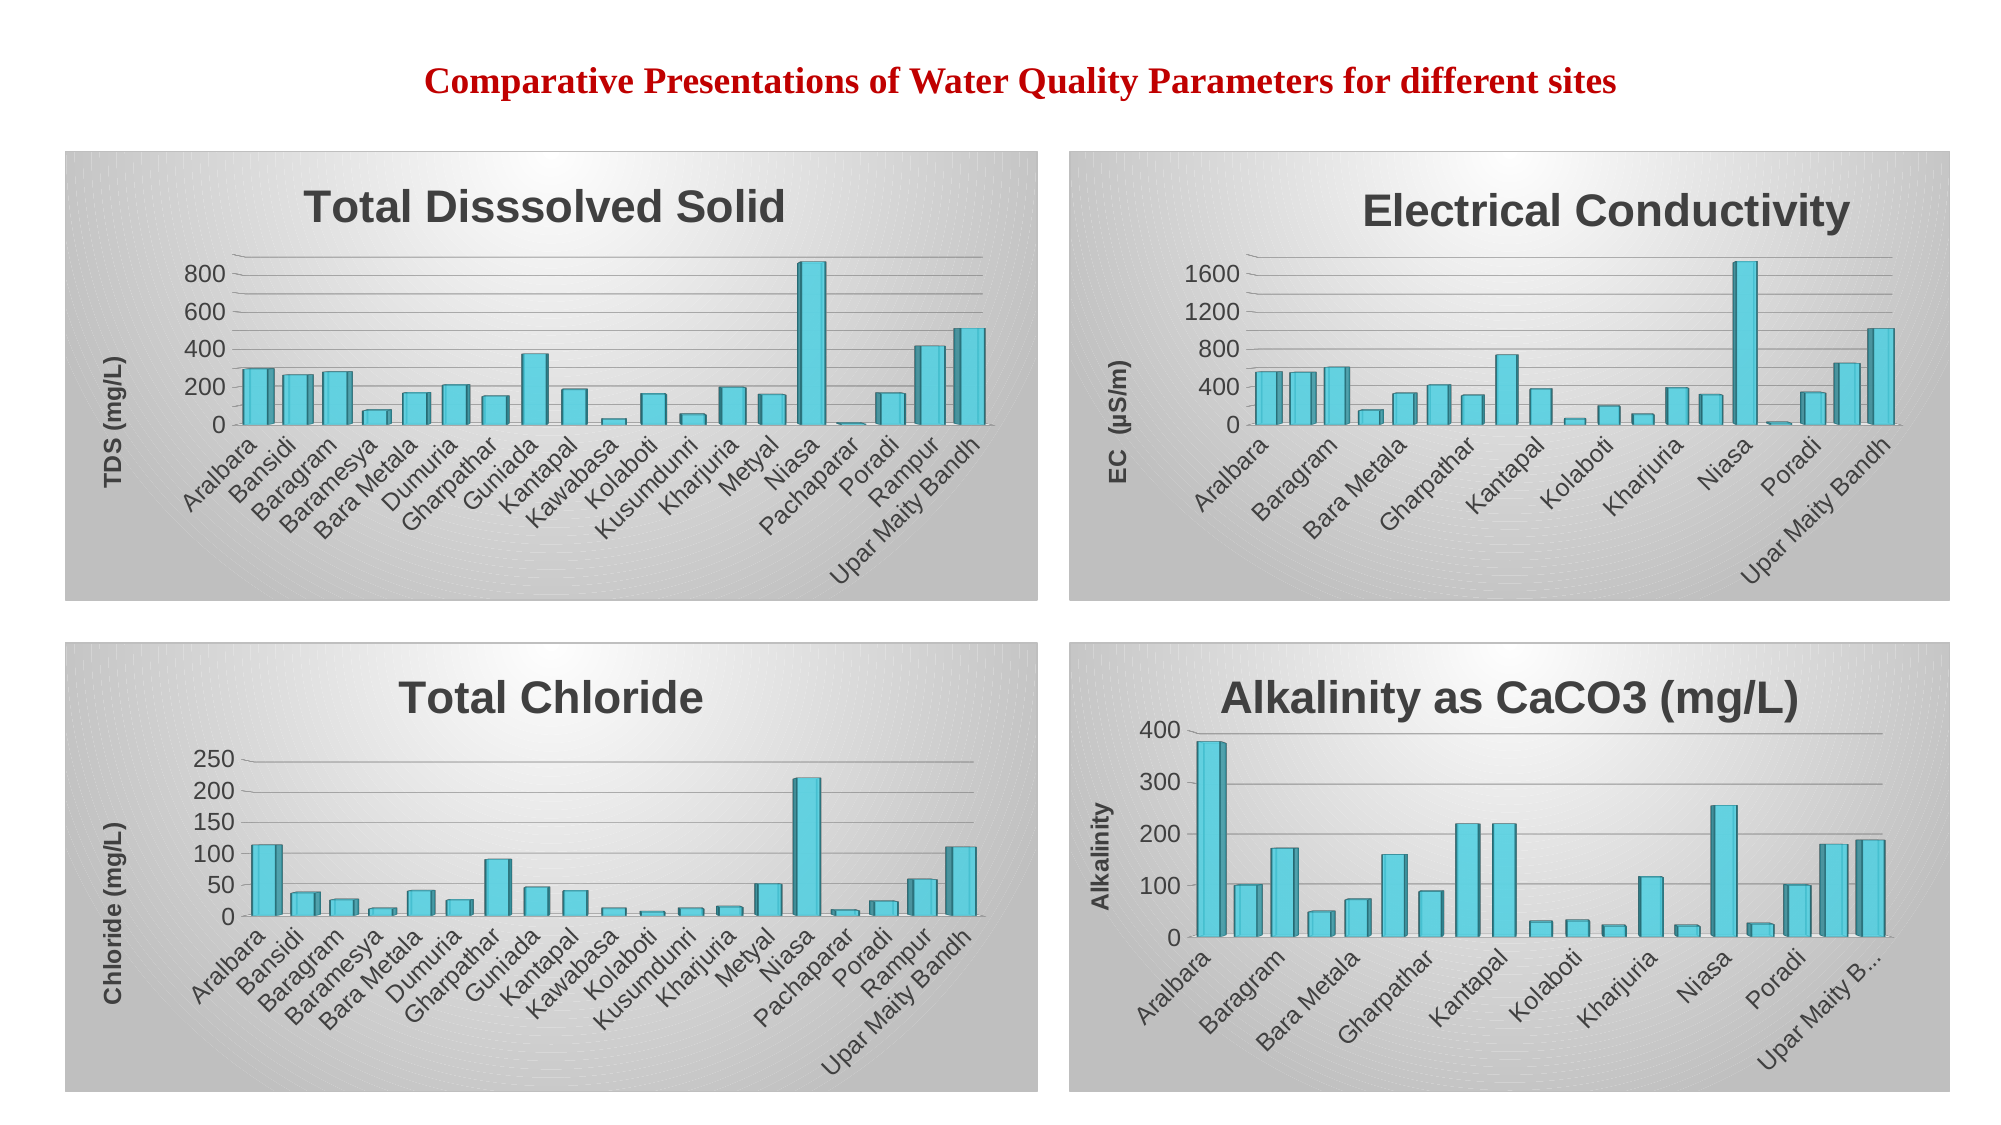

Comparative Presentations of Water Quality Parameters for different sites

[unsupported chart]

[unsupported chart]

[unsupported chart]

[unsupported chart]